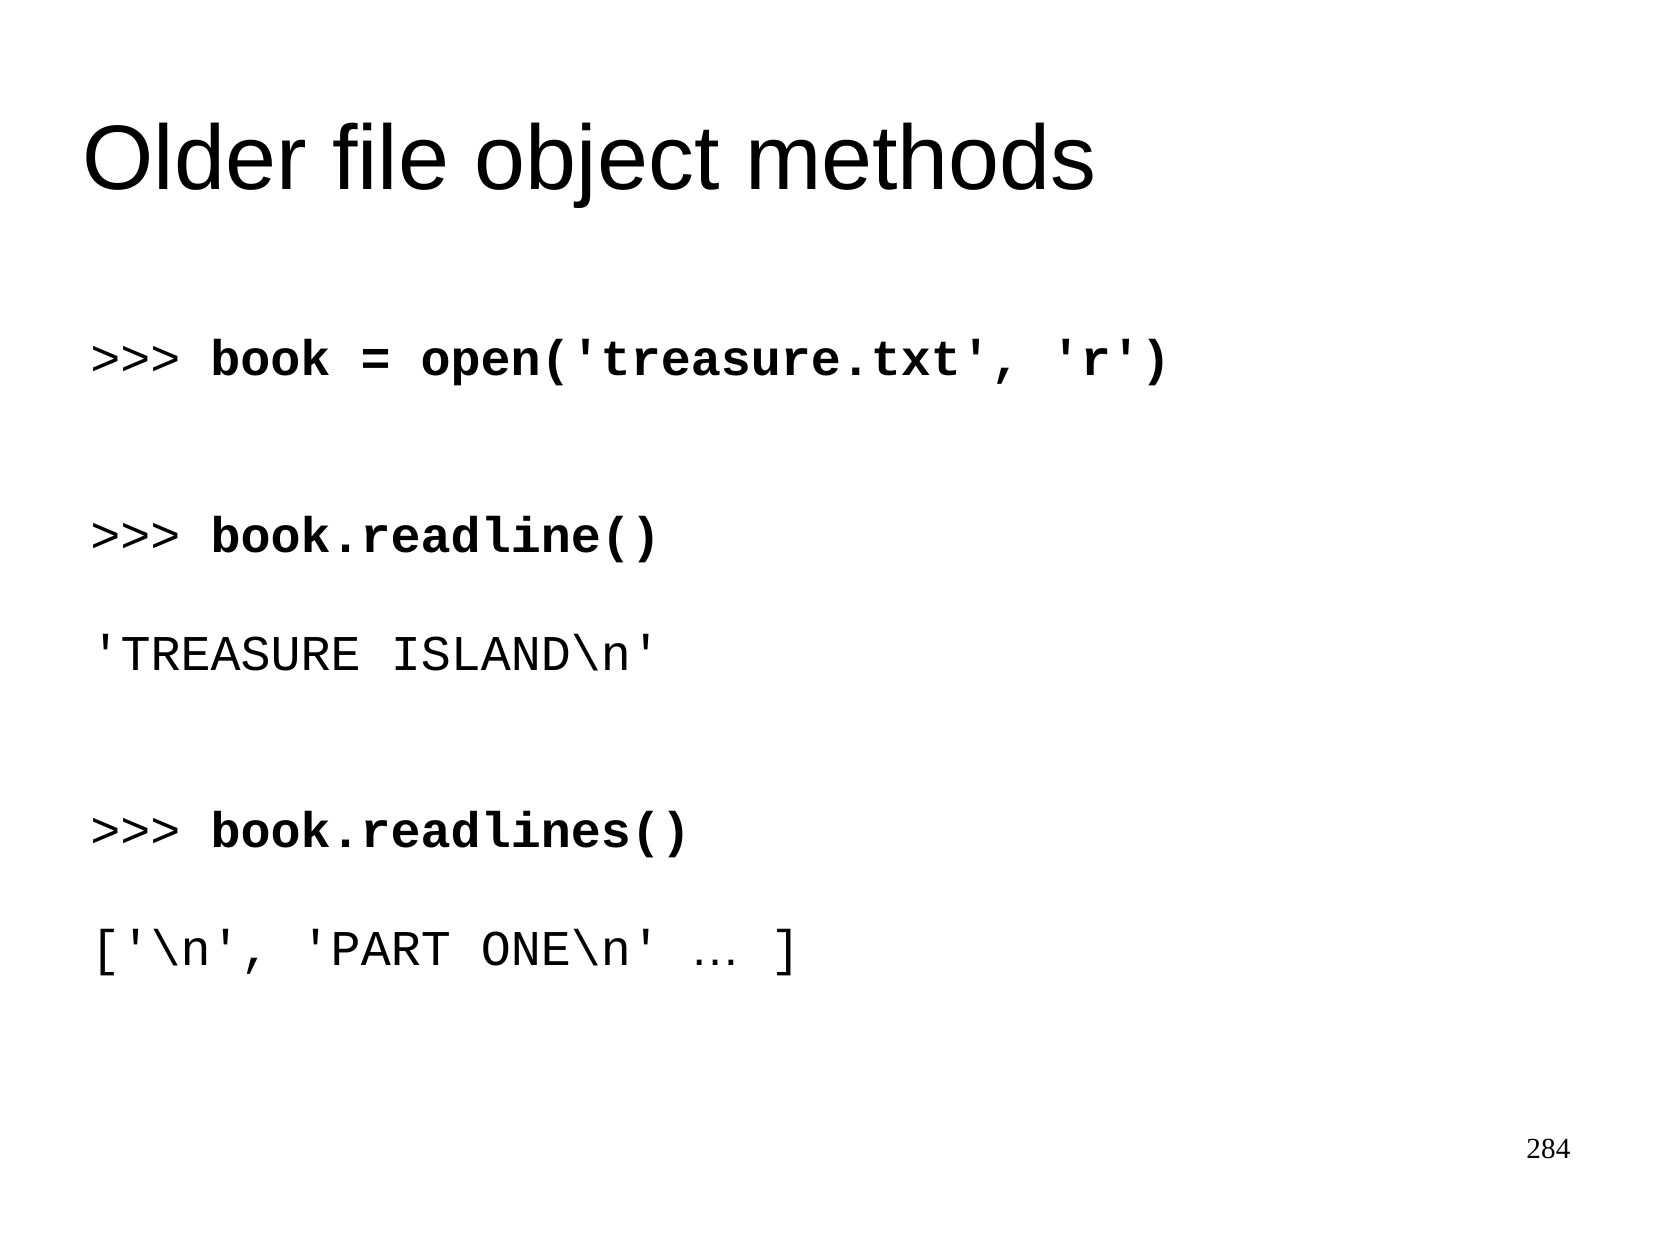

Older file object methods
>>>
book
= open('treasure.txt', 'r')
>>>
book.readline()
'TREASURE ISLAND\n'
>>>
book.readlines()
['\n', 'PART ONE\n' … ]
284